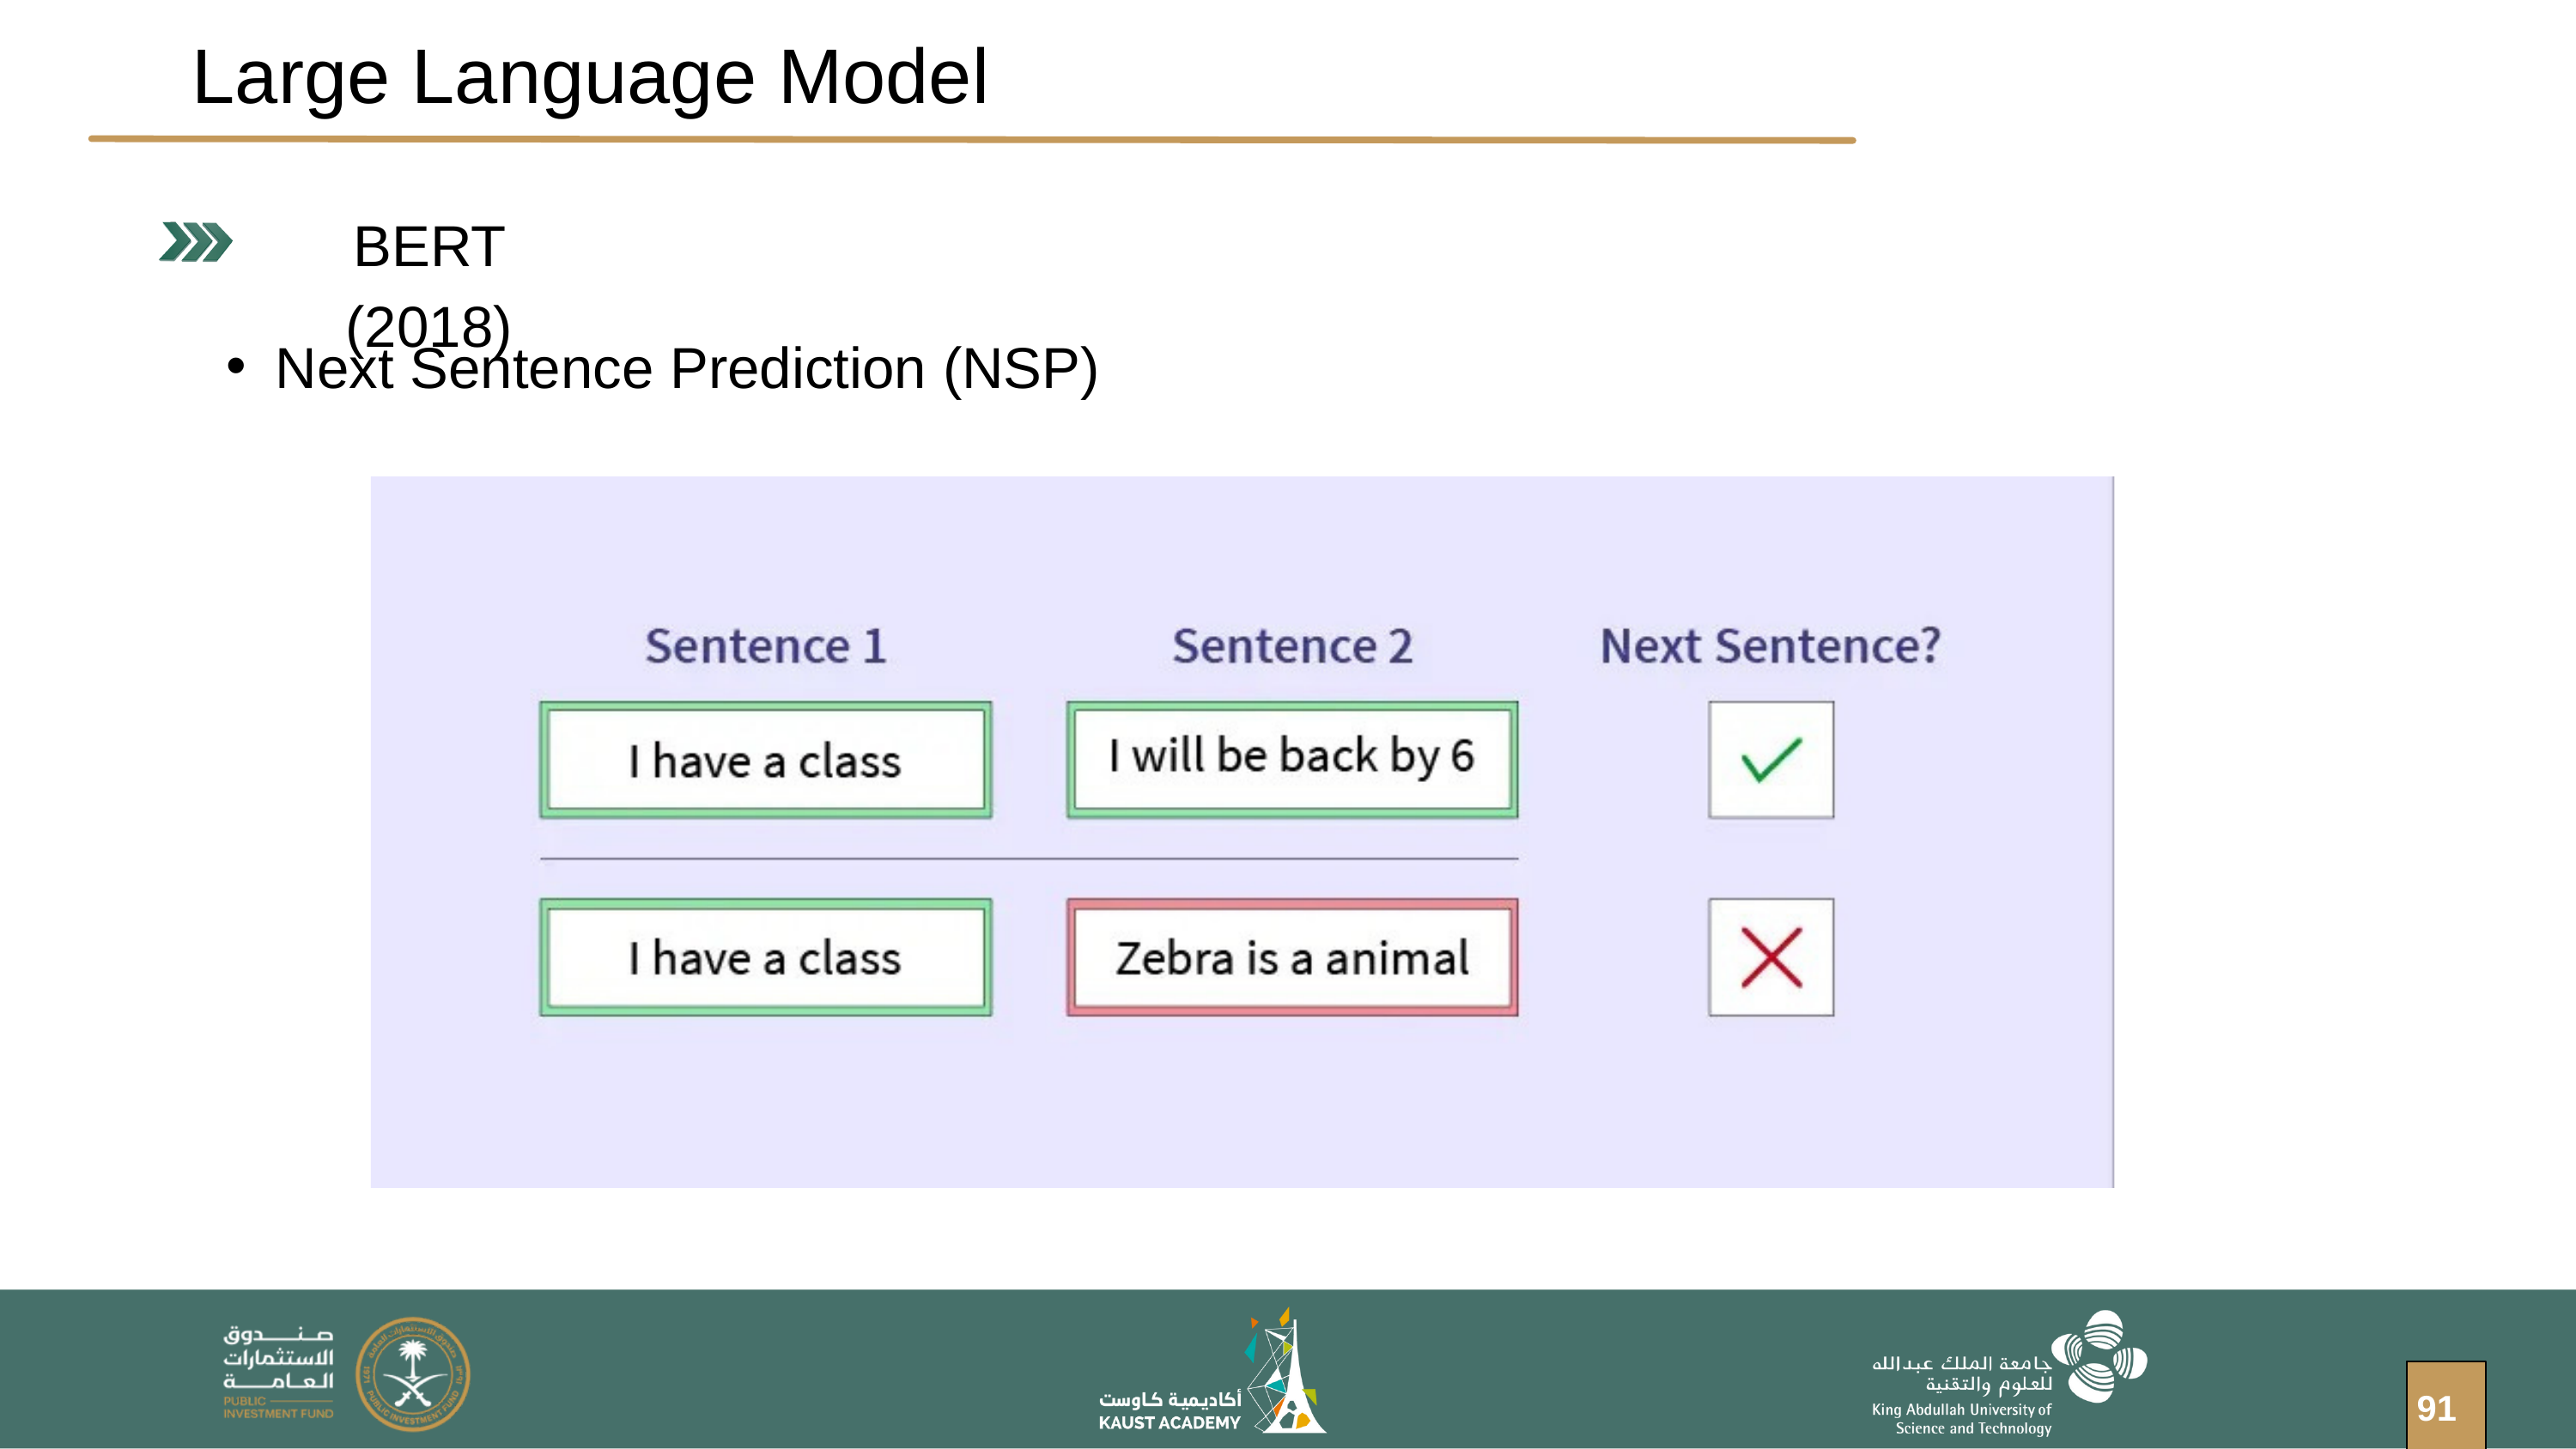

Large Language Model

BERT (2018)

Next Sentence Prediction (NSP)

91